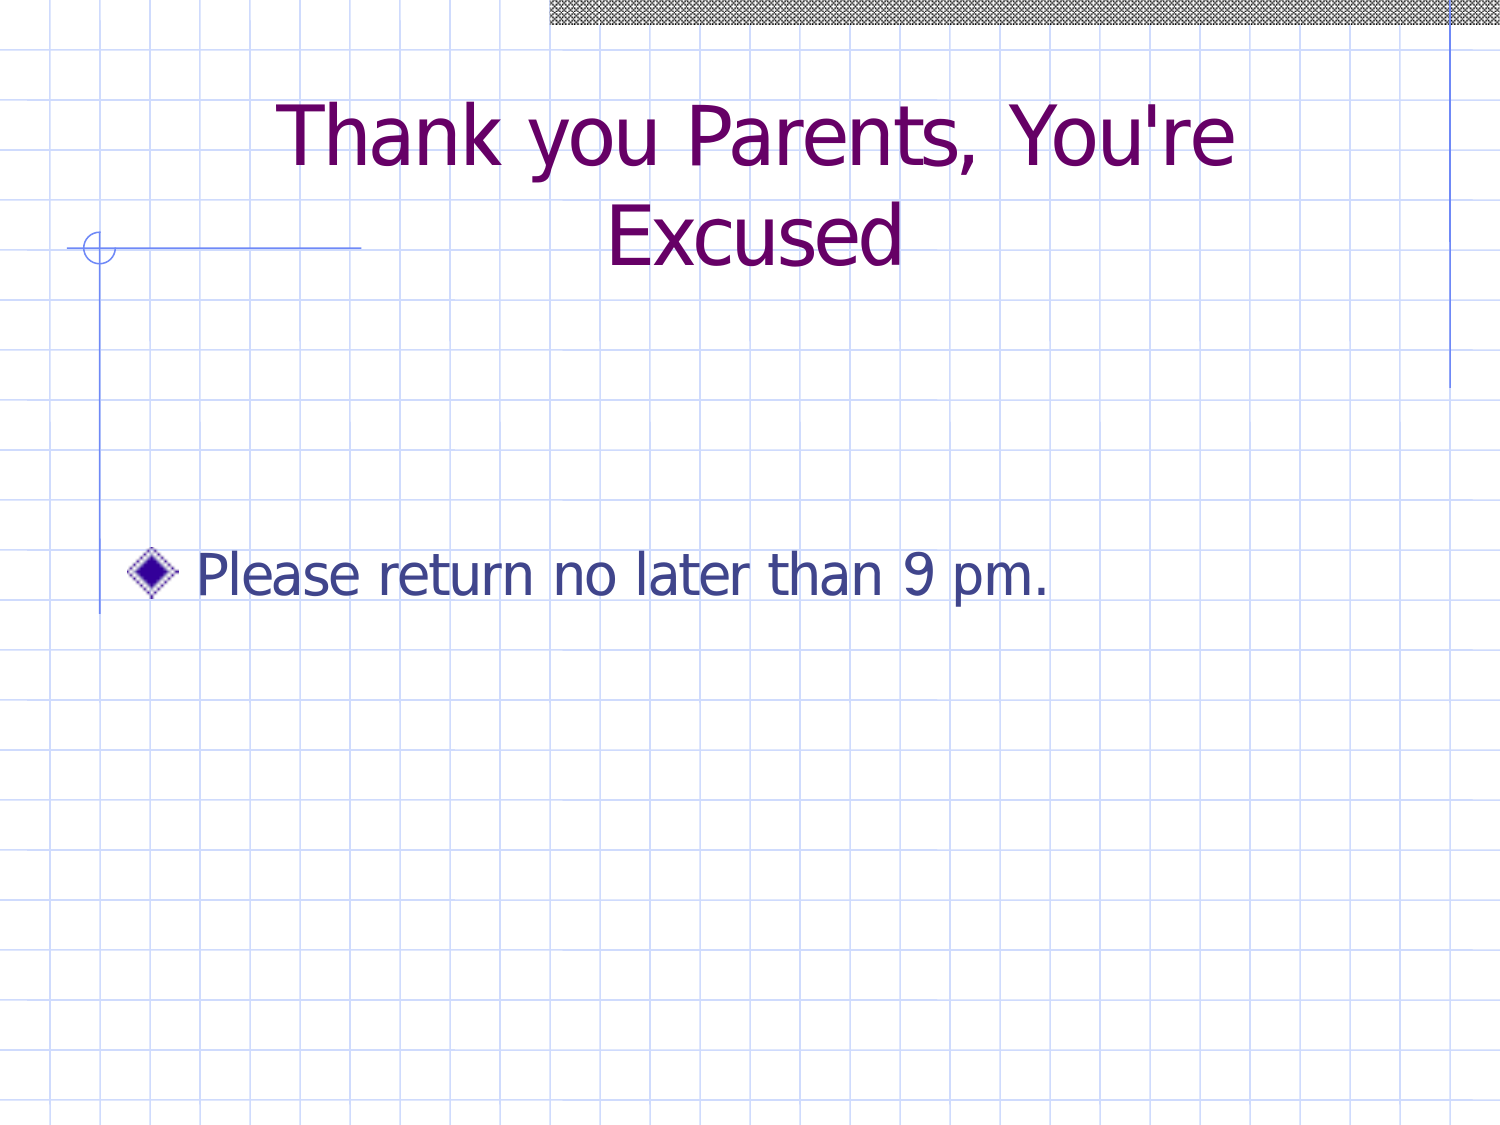

Thank you Parents, You're Excused
 Please return no later than 9 pm.